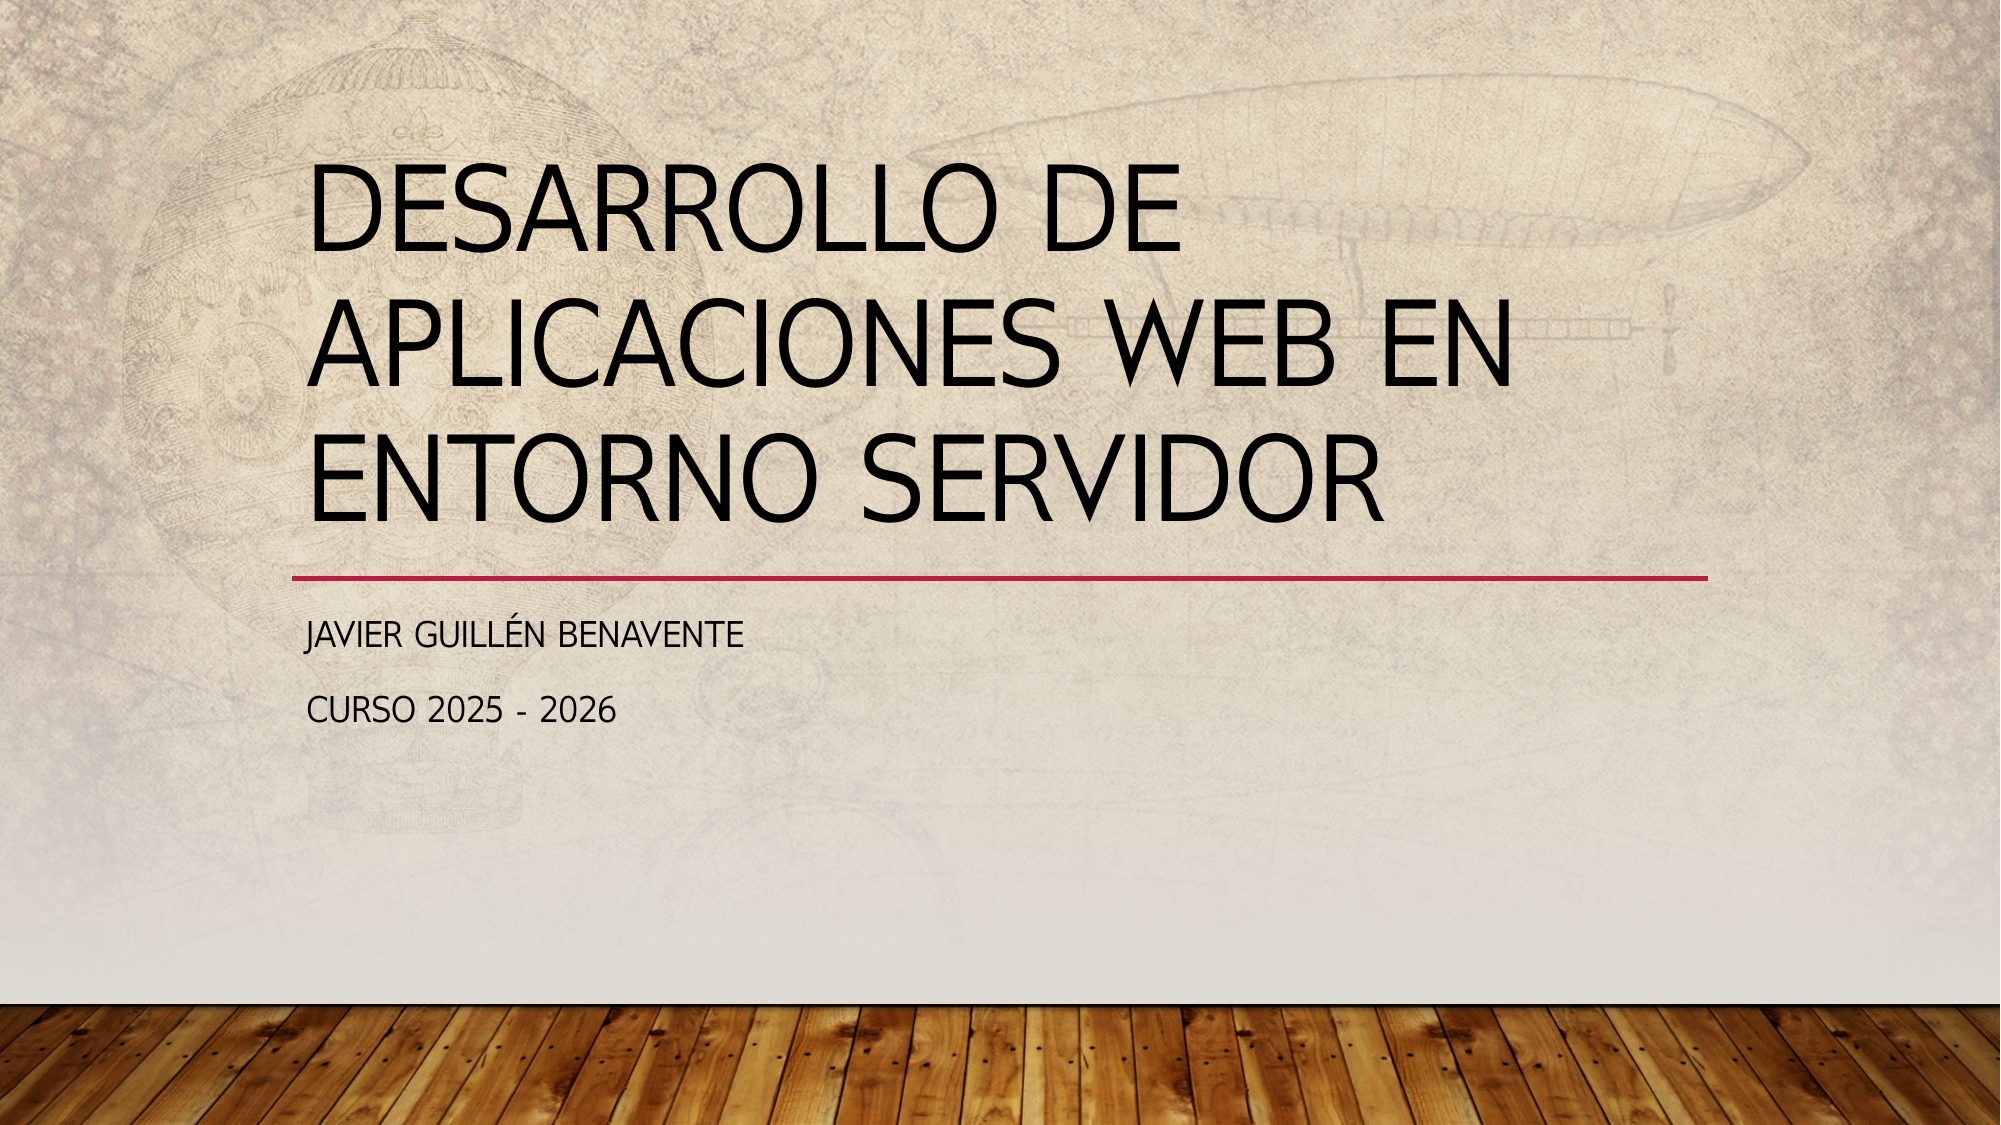

# Desarrollo de aplicaciones web en entorno servidor
Javier guillén Benavente
Curso 2025 - 2026